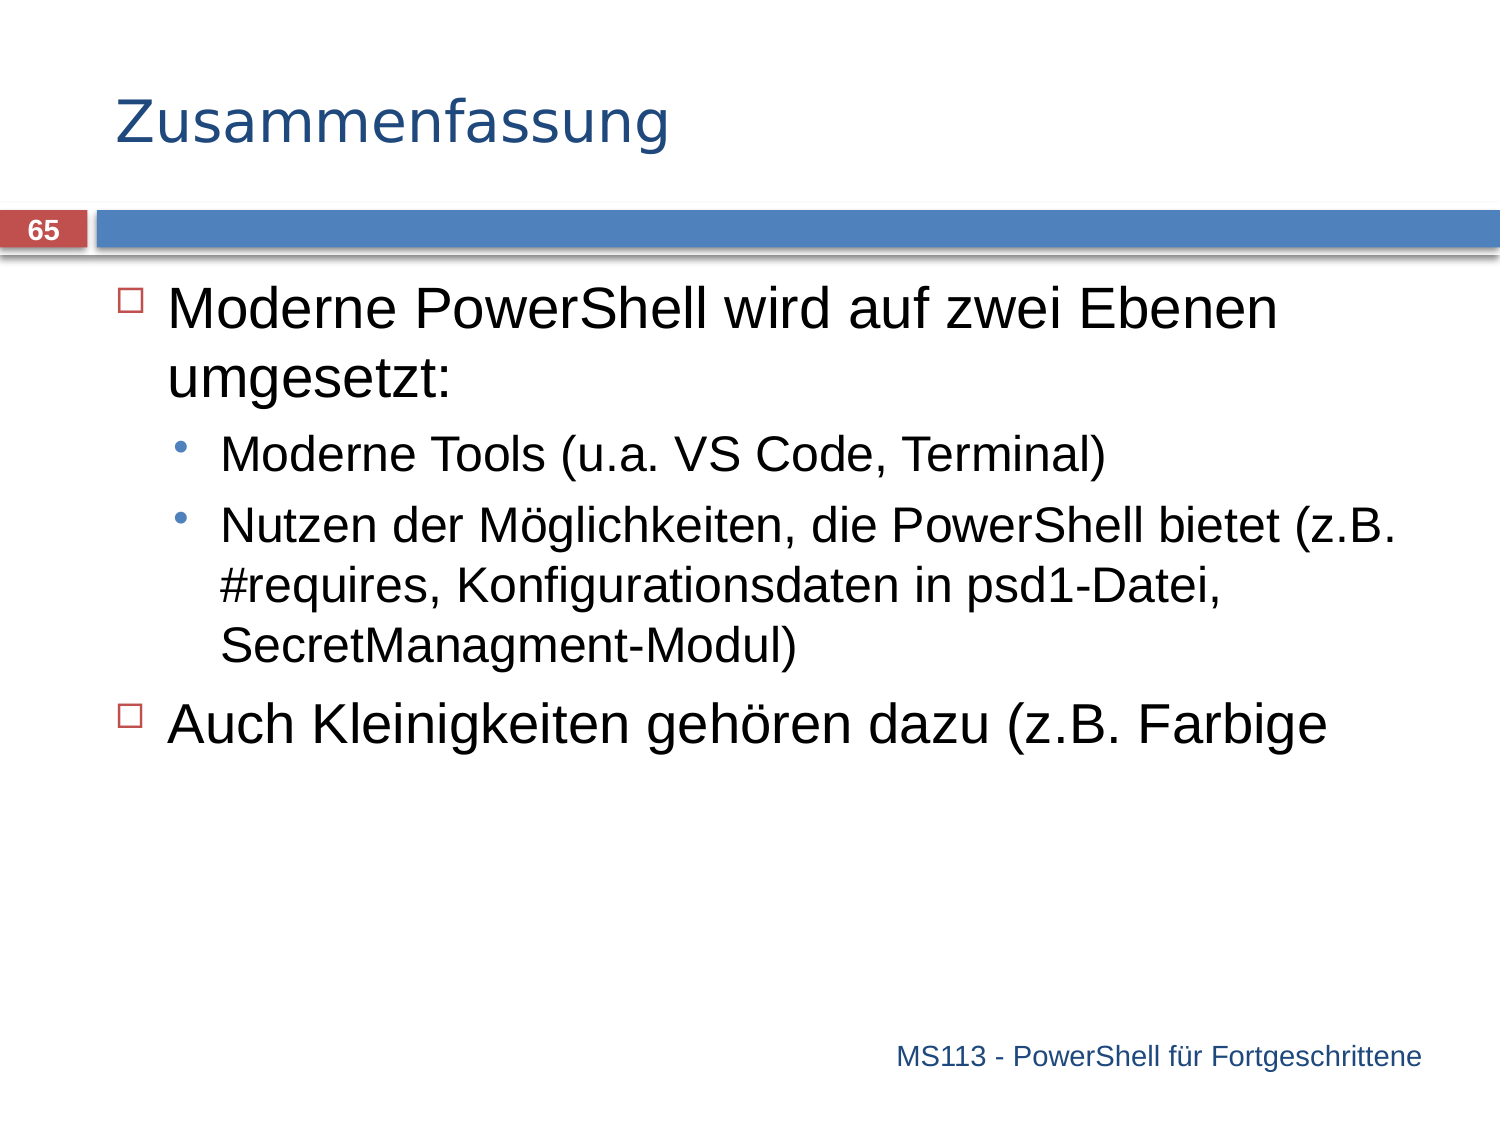

# Zusammenfassung
65
Moderne PowerShell wird auf zwei Ebenen umgesetzt:
Moderne Tools (u.a. VS Code, Terminal)
Nutzen der Möglichkeiten, die PowerShell bietet (z.B. #requires, Konfigurationsdaten in psd1-Datei, SecretManagment-Modul)
Auch Kleinigkeiten gehören dazu (z.B. Farbige
MS113 - PowerShell für Fortgeschrittene